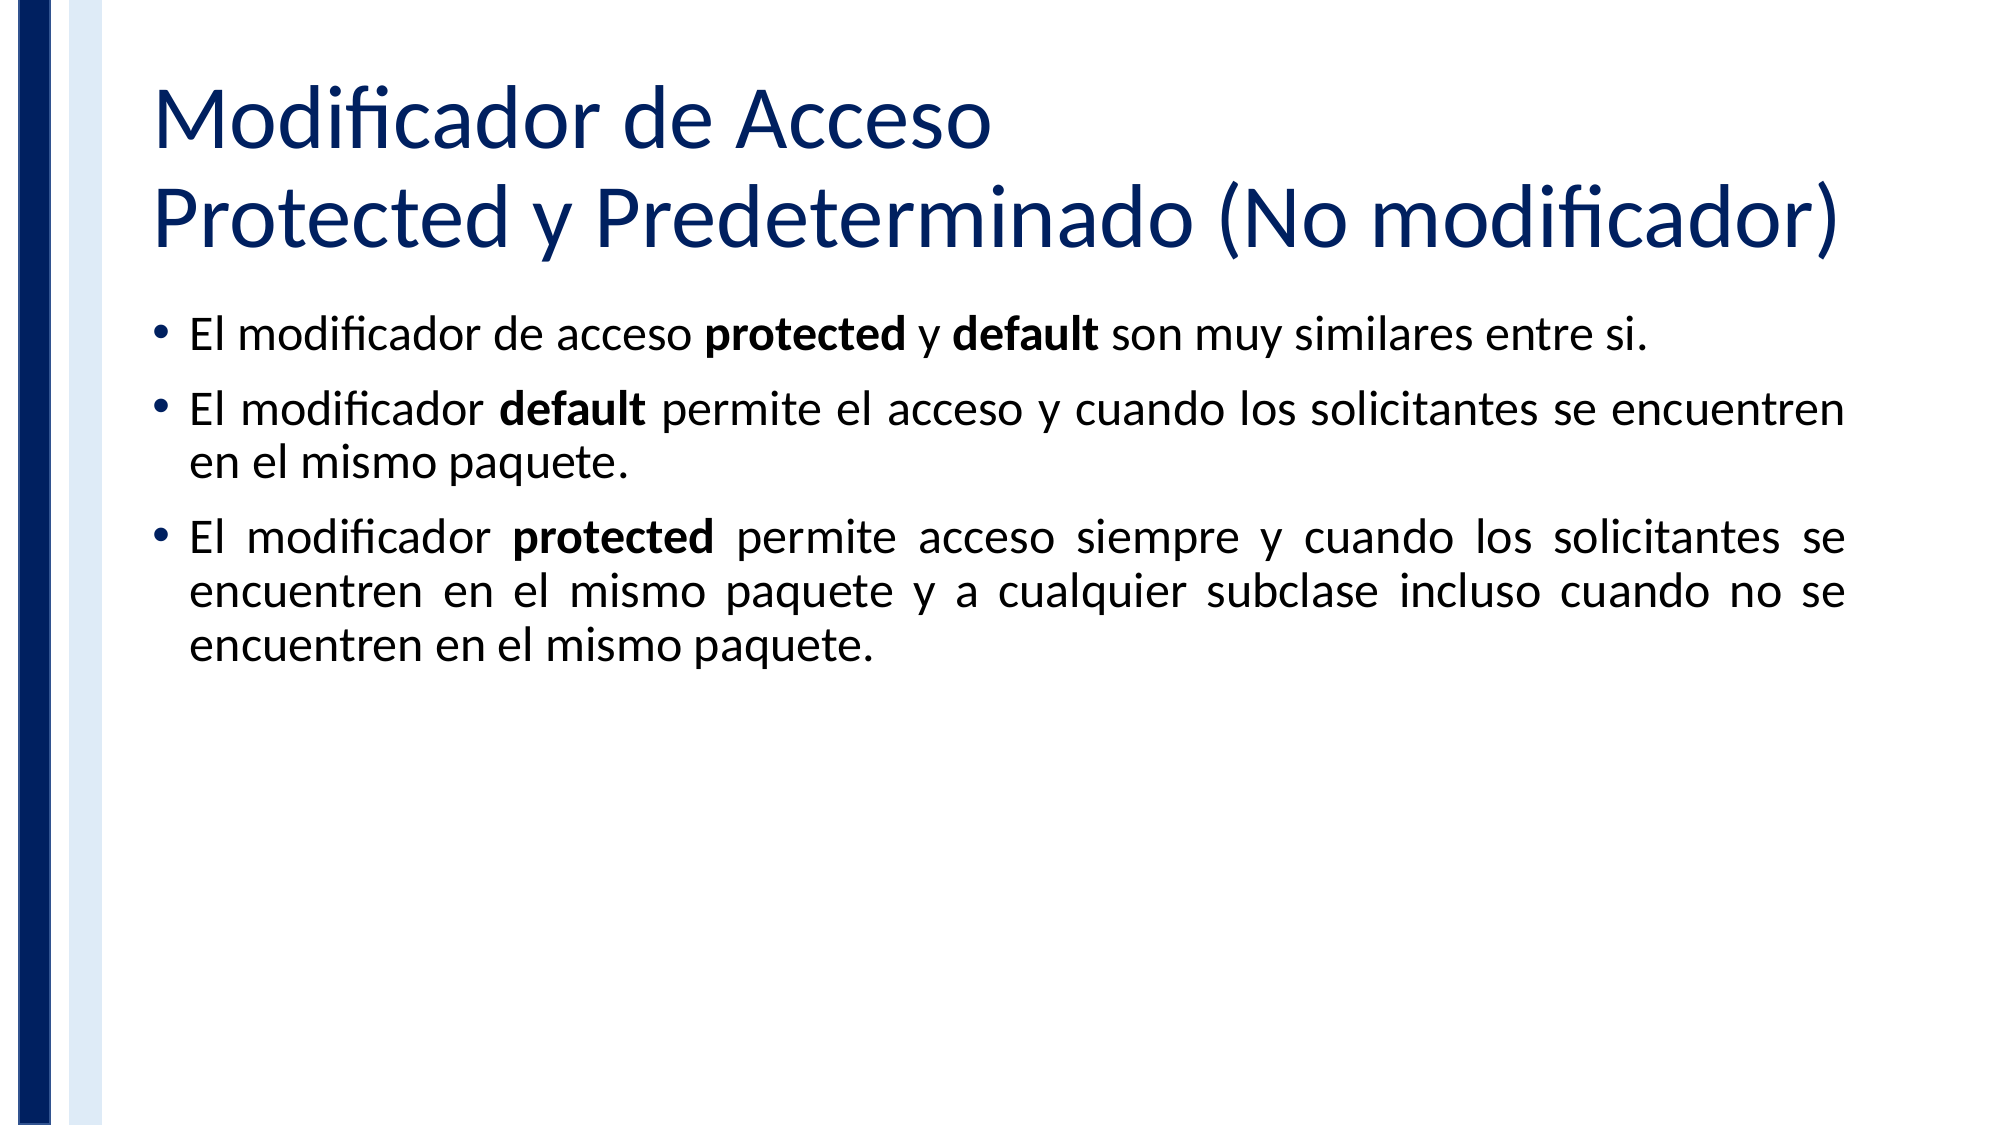

# Modificador de Acceso Protected y Predeterminado (No modificador)
El modificador de acceso protected y default son muy similares entre si.
El modificador default permite el acceso y cuando los solicitantes se encuentren en el mismo paquete.
El modificador protected permite acceso siempre y cuando los solicitantes se encuentren en el mismo paquete y a cualquier subclase incluso cuando no se encuentren en el mismo paquete.